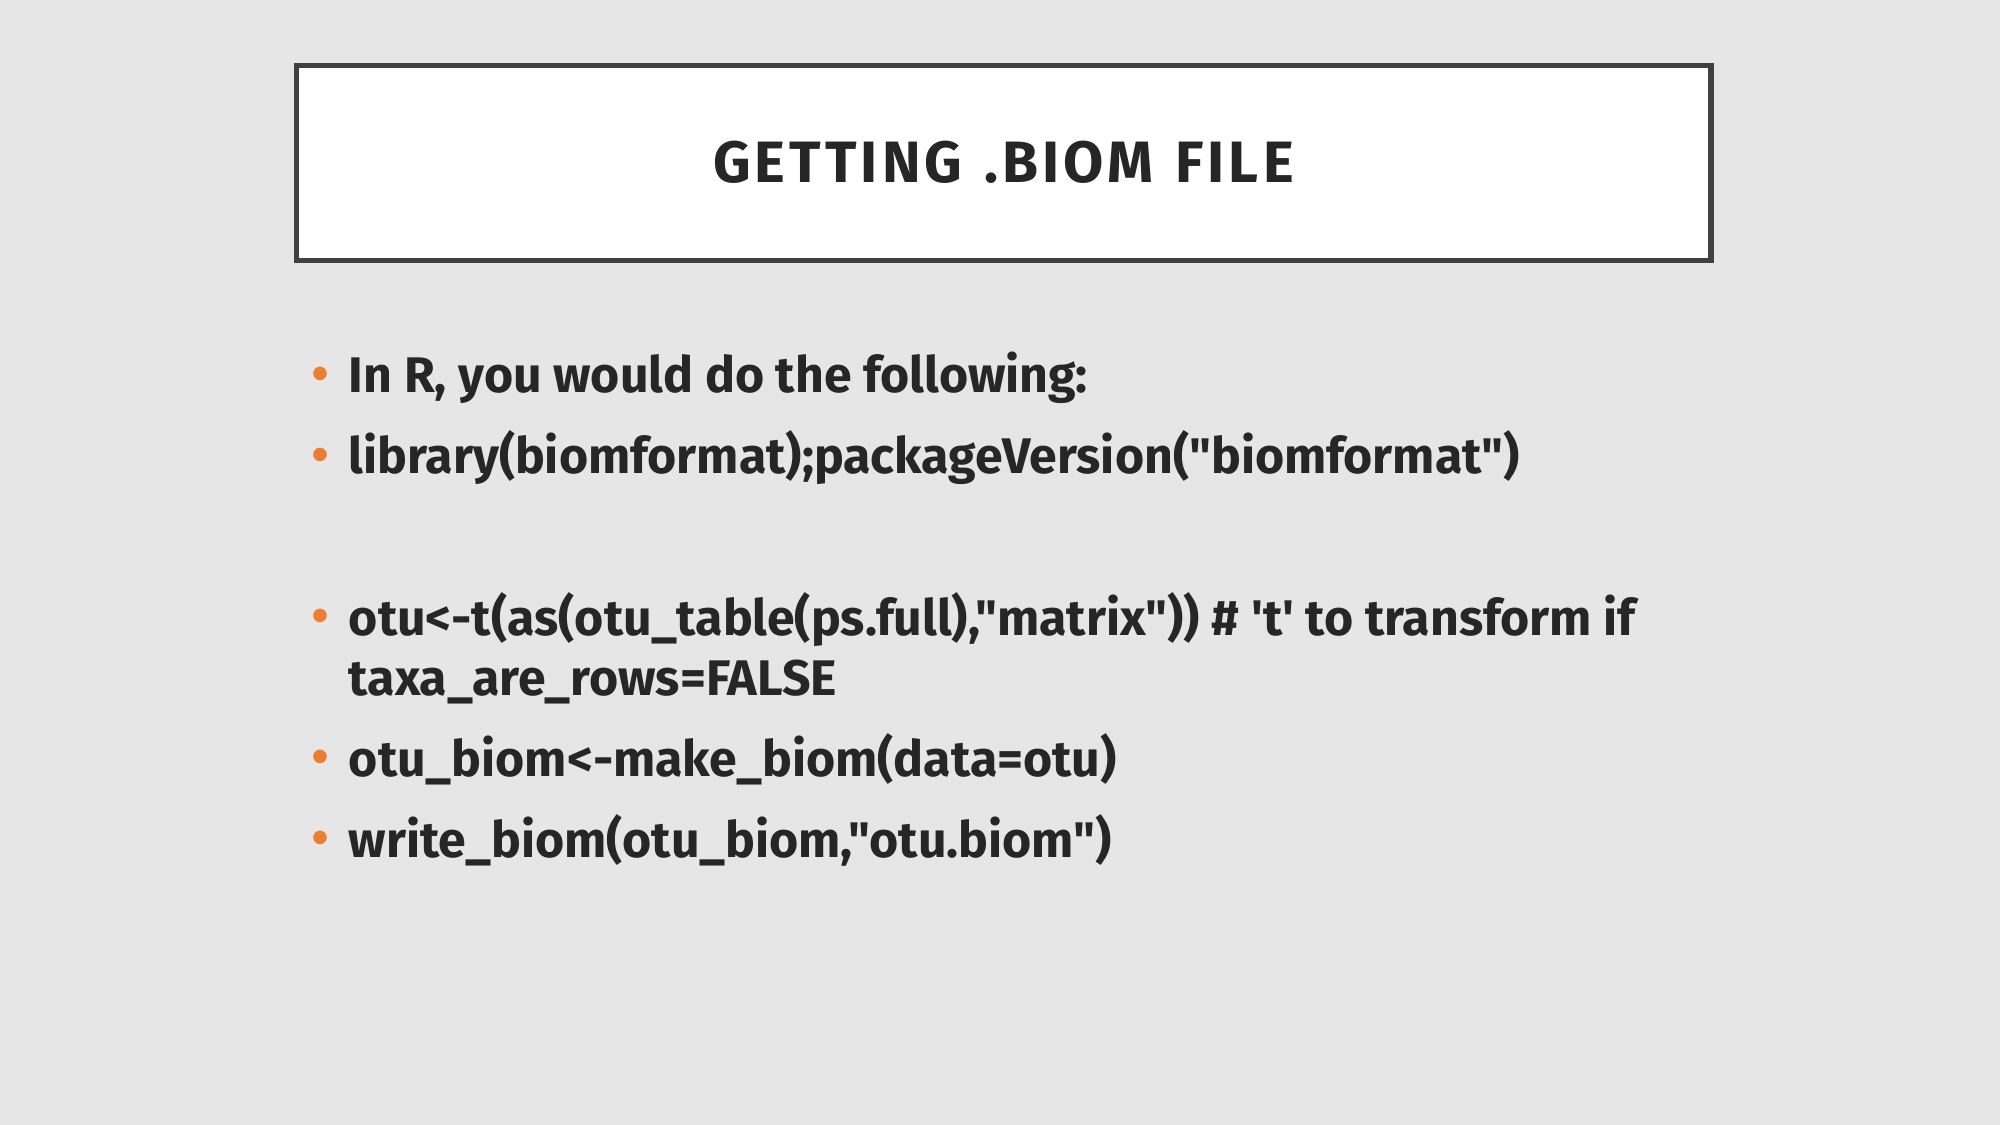

# Getting .biom file
In R, you would do the following:
library(biomformat);packageVersion("biomformat")

otu<-t(as(otu_table(ps.full),"matrix")) # 't' to transform if taxa_are_rows=FALSE
otu_biom<-make_biom(data=otu)
write_biom(otu_biom,"otu.biom")